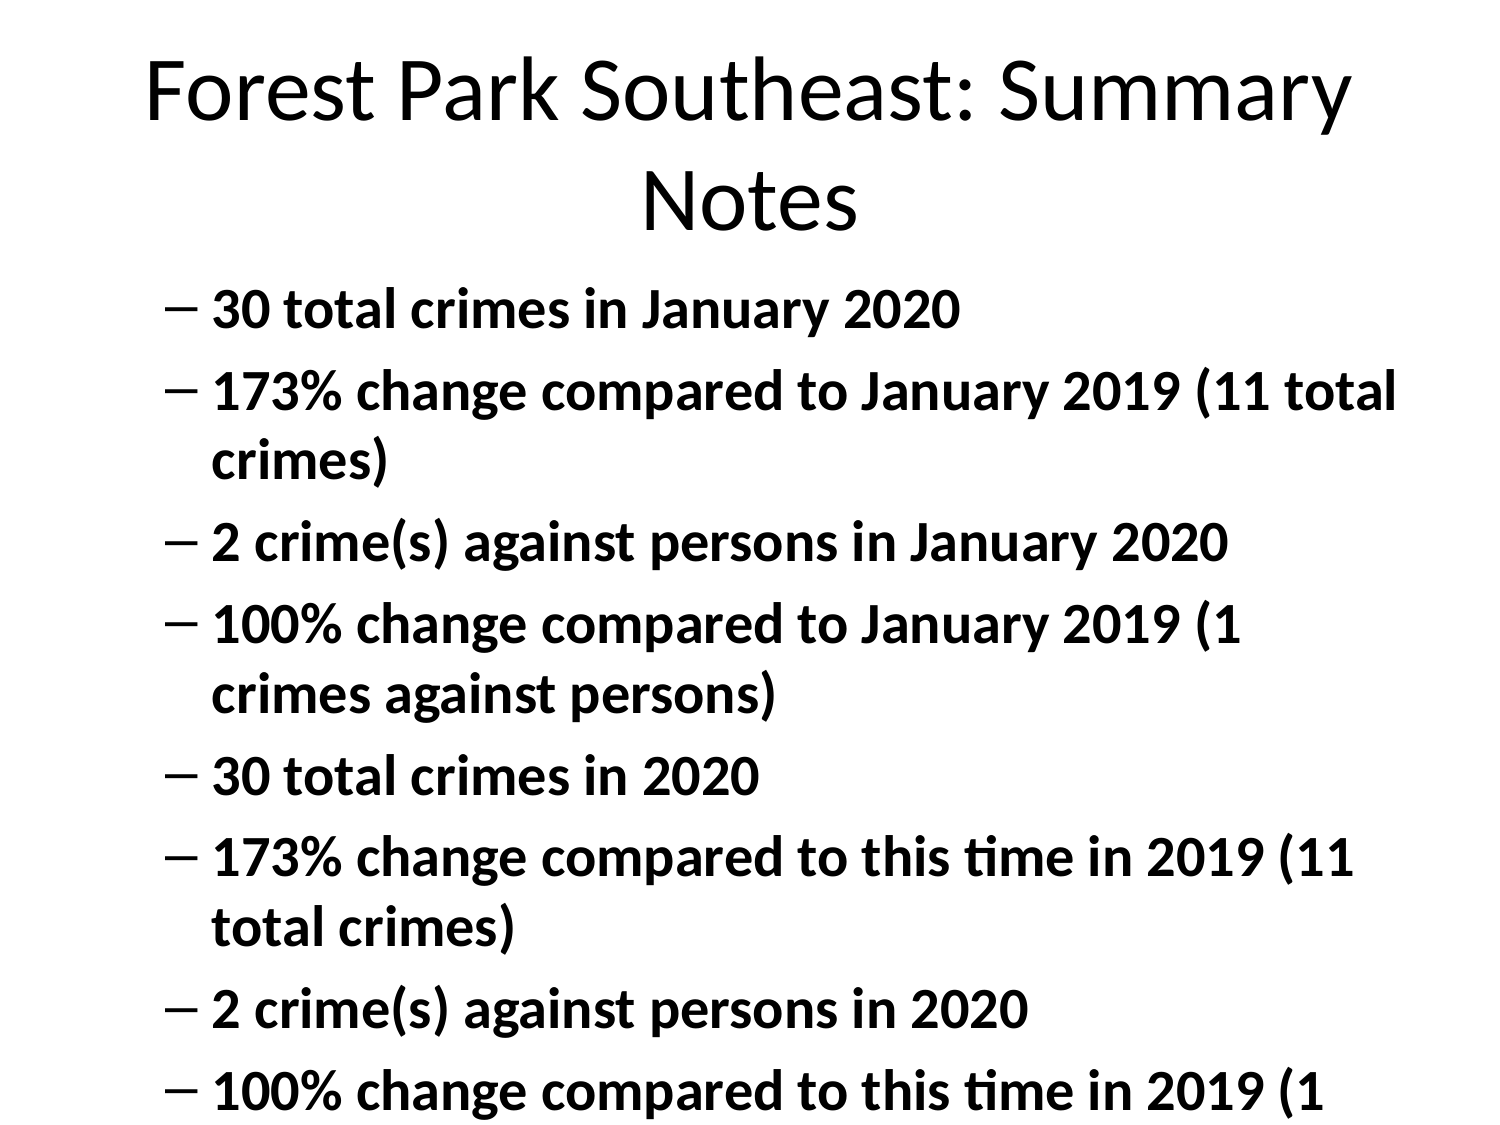

# Forest Park Southeast: Summary Notes
30 total crimes in January 2020
173% change compared to January 2019 (11 total crimes)
2 crime(s) against persons in January 2020
100% change compared to January 2019 (1 crimes against persons)
30 total crimes in 2020
173% change compared to this time in 2019 (11 total crimes)
2 crime(s) against persons in 2020
100% change compared to this time in 2019 (1 crimes against persons)